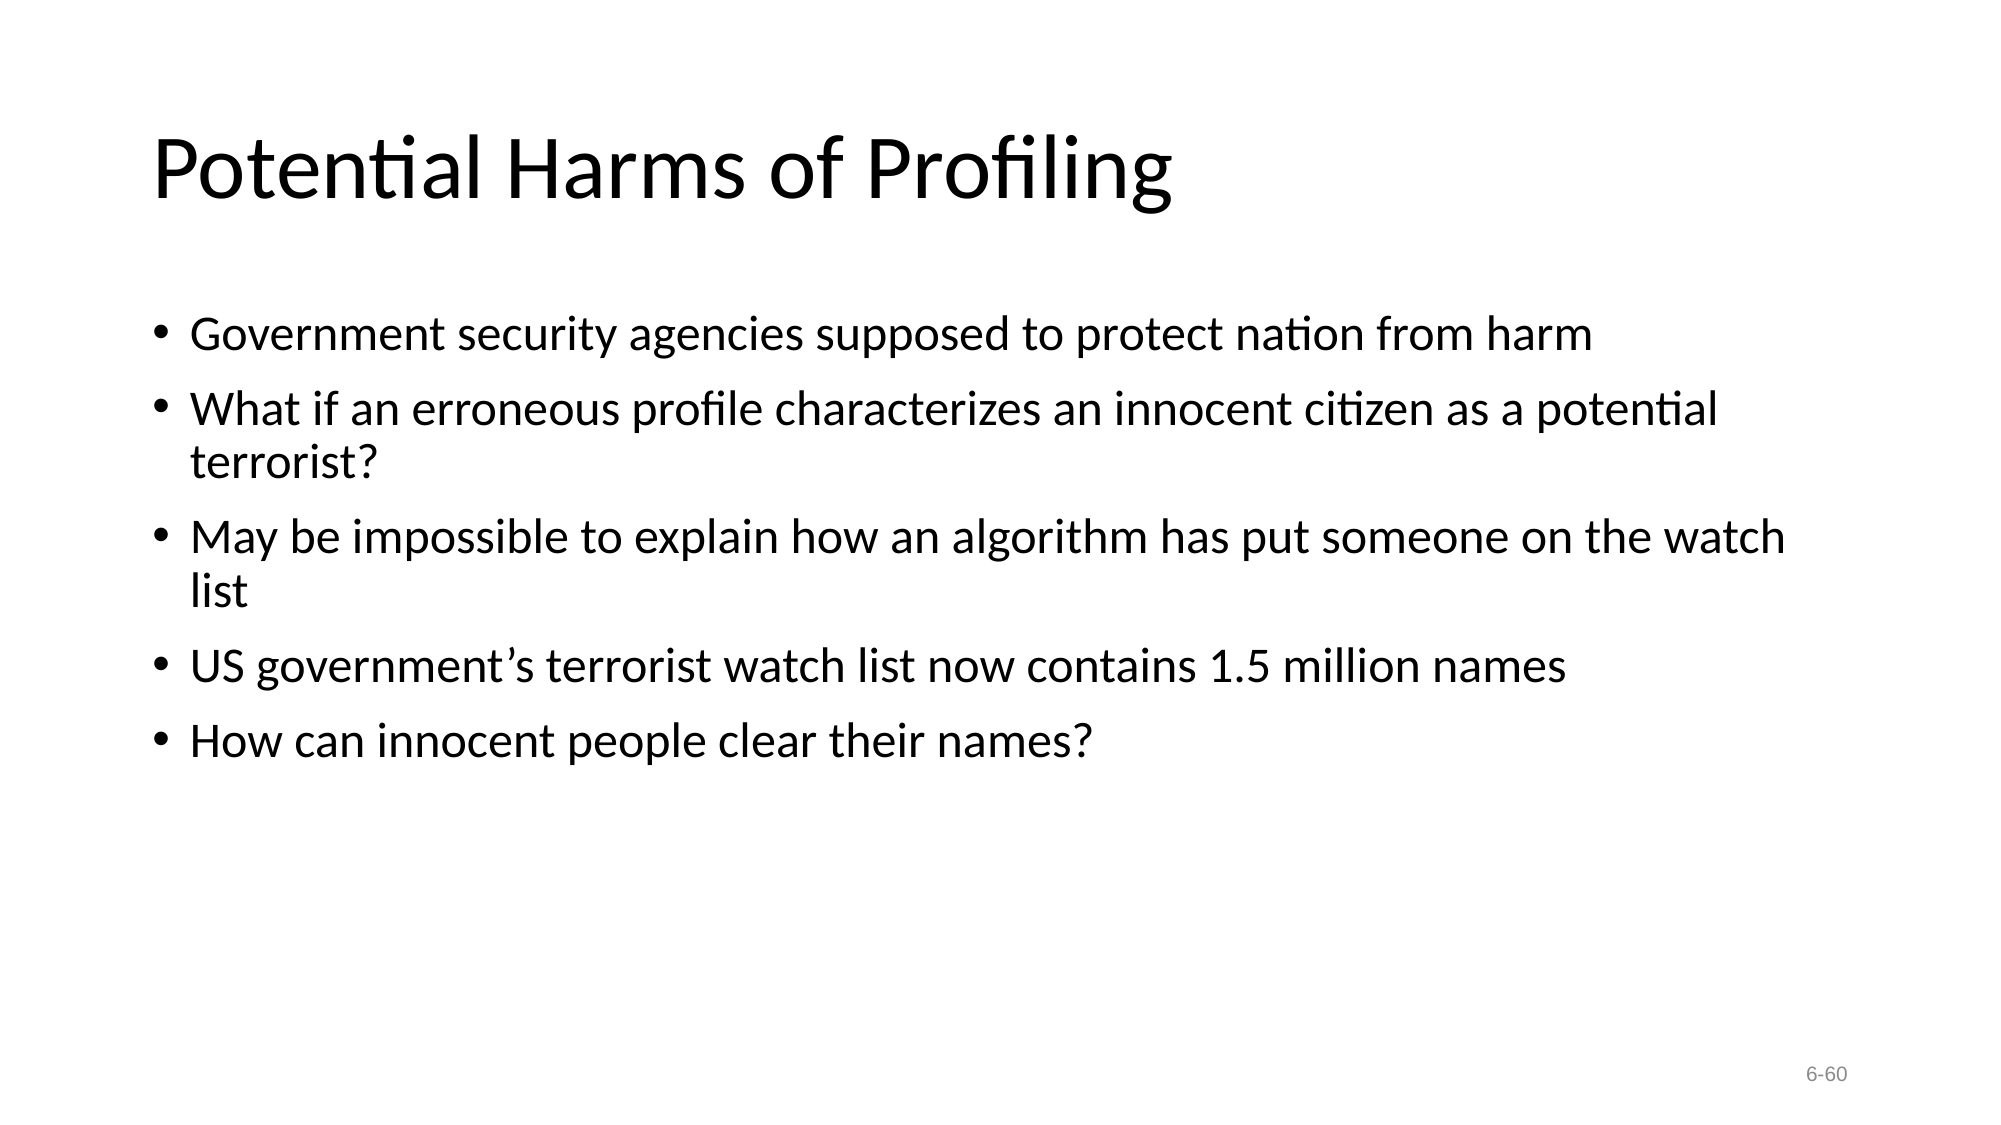

# Potential Harms of Profiling
Government security agencies supposed to protect nation from harm
What if an erroneous profile characterizes an innocent citizen as a potential terrorist?
May be impossible to explain how an algorithm has put someone on the watch list
US government’s terrorist watch list now contains 1.5 million names
How can innocent people clear their names?
6-60